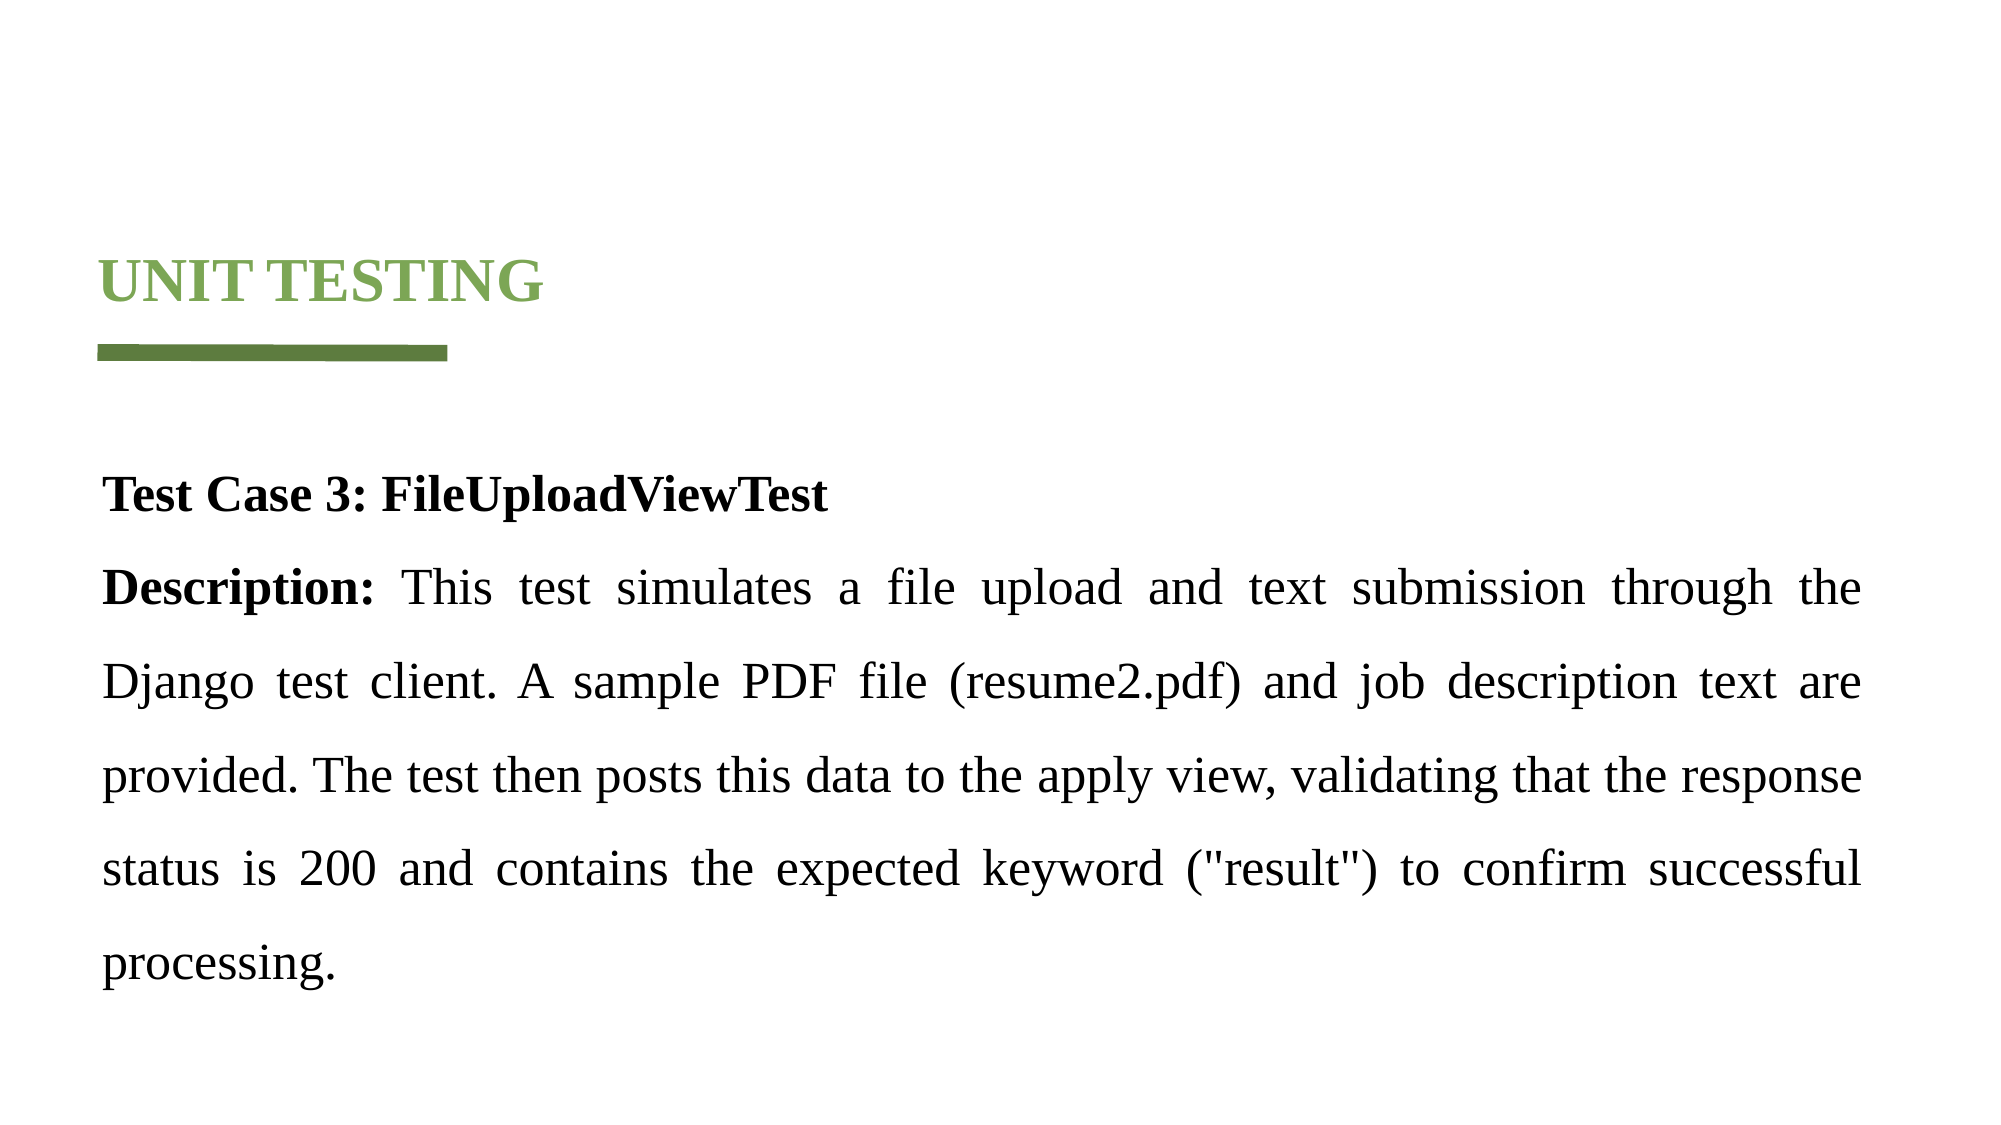

# UNIT TESTING
Test Case 3: FileUploadViewTest
Description: This test simulates a file upload and text submission through the Django test client. A sample PDF file (resume2.pdf) and job description text are provided. The test then posts this data to the apply view, validating that the response status is 200 and contains the expected keyword ("result") to confirm successful processing.